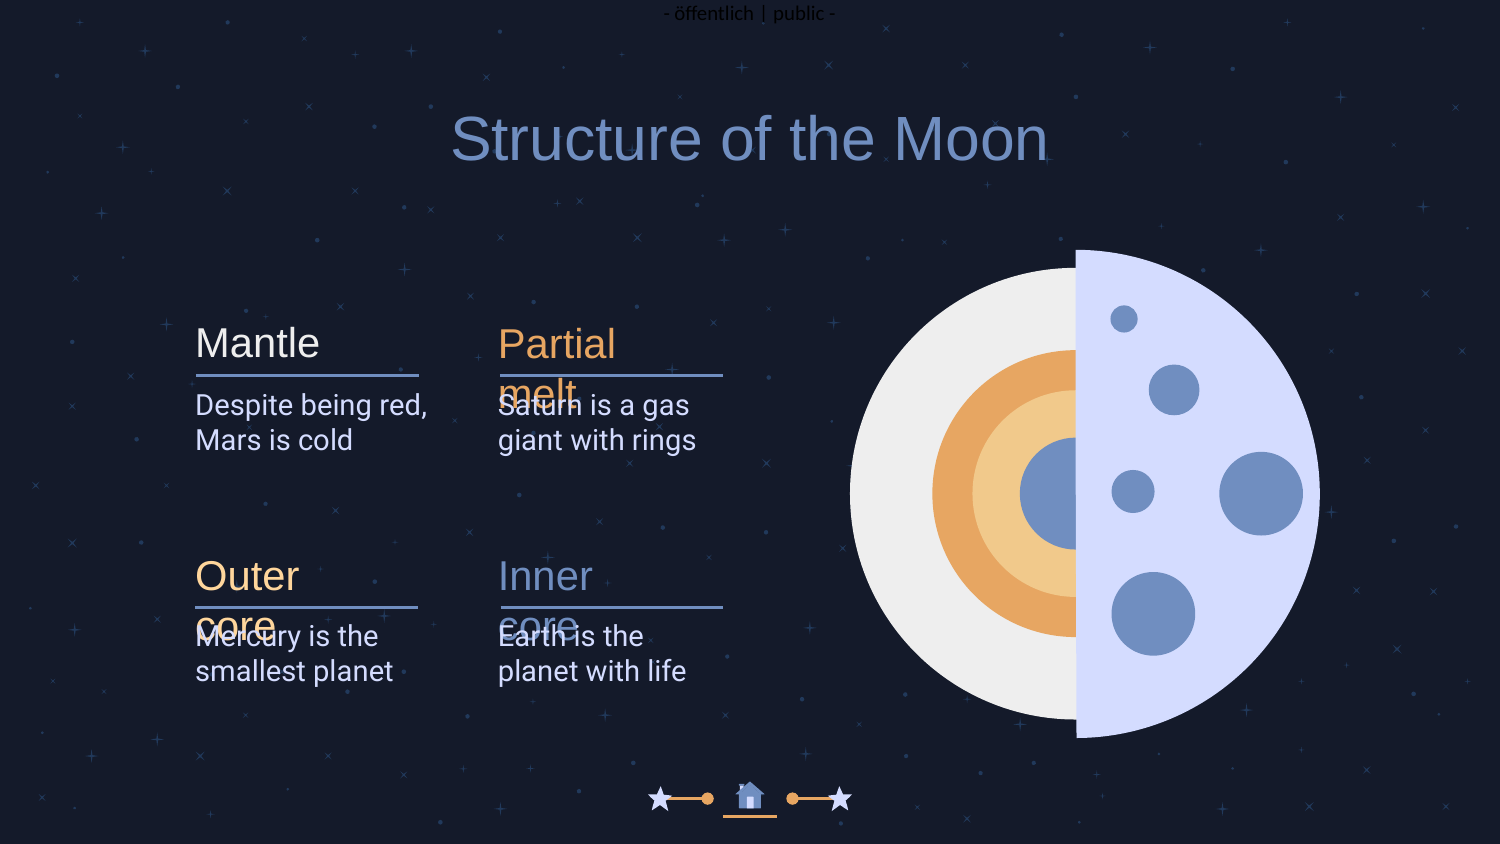

# Structure of the Moon

Mantle
Partial melt
Despite being red, Mars is cold
Saturn is a gas giant with rings
Outer core
Inner core
Mercury is the smallest planet
Earth is the planet with life